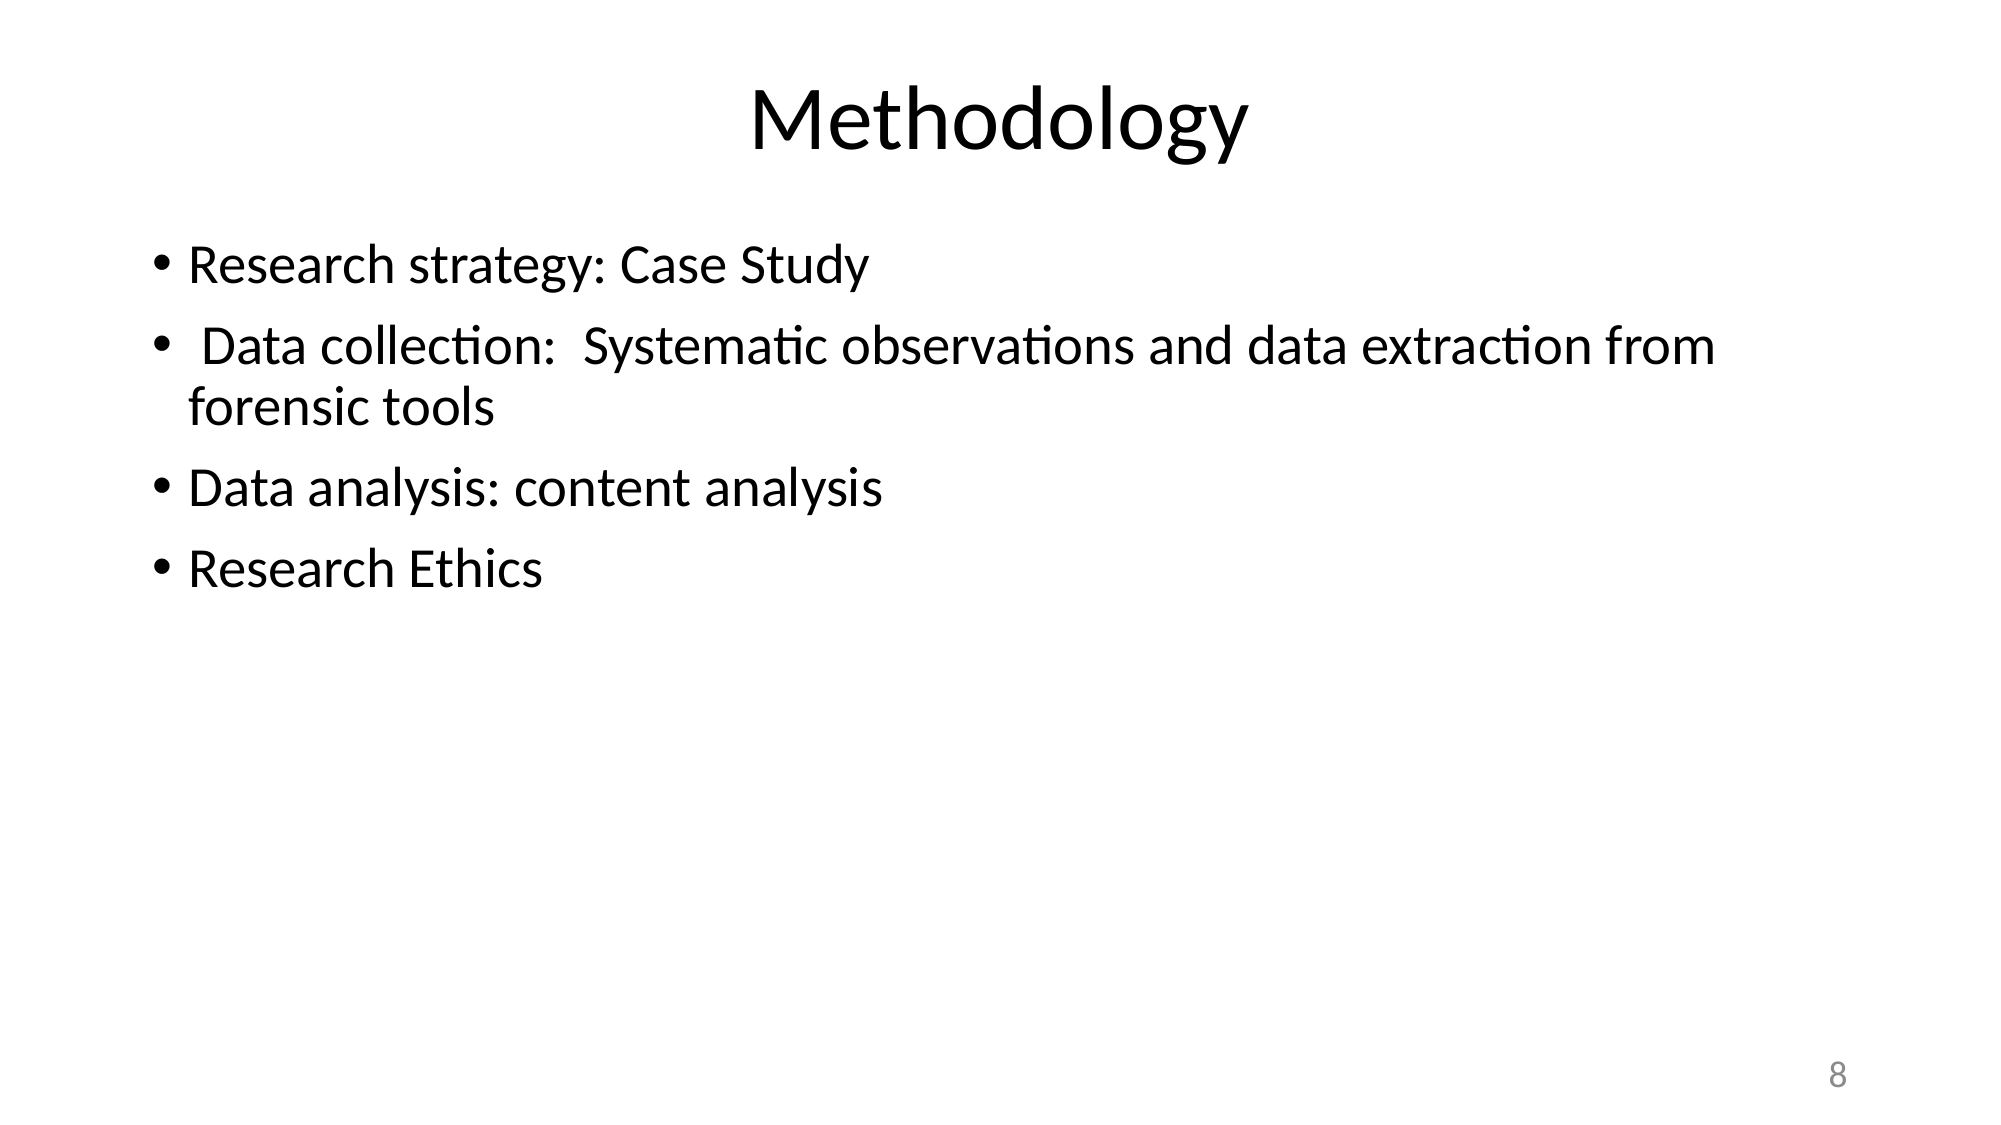

# Methodology
Research strategy: Case Study
 Data collection:  Systematic observations and data extraction from forensic tools
Data analysis: content analysis
Research Ethics
8